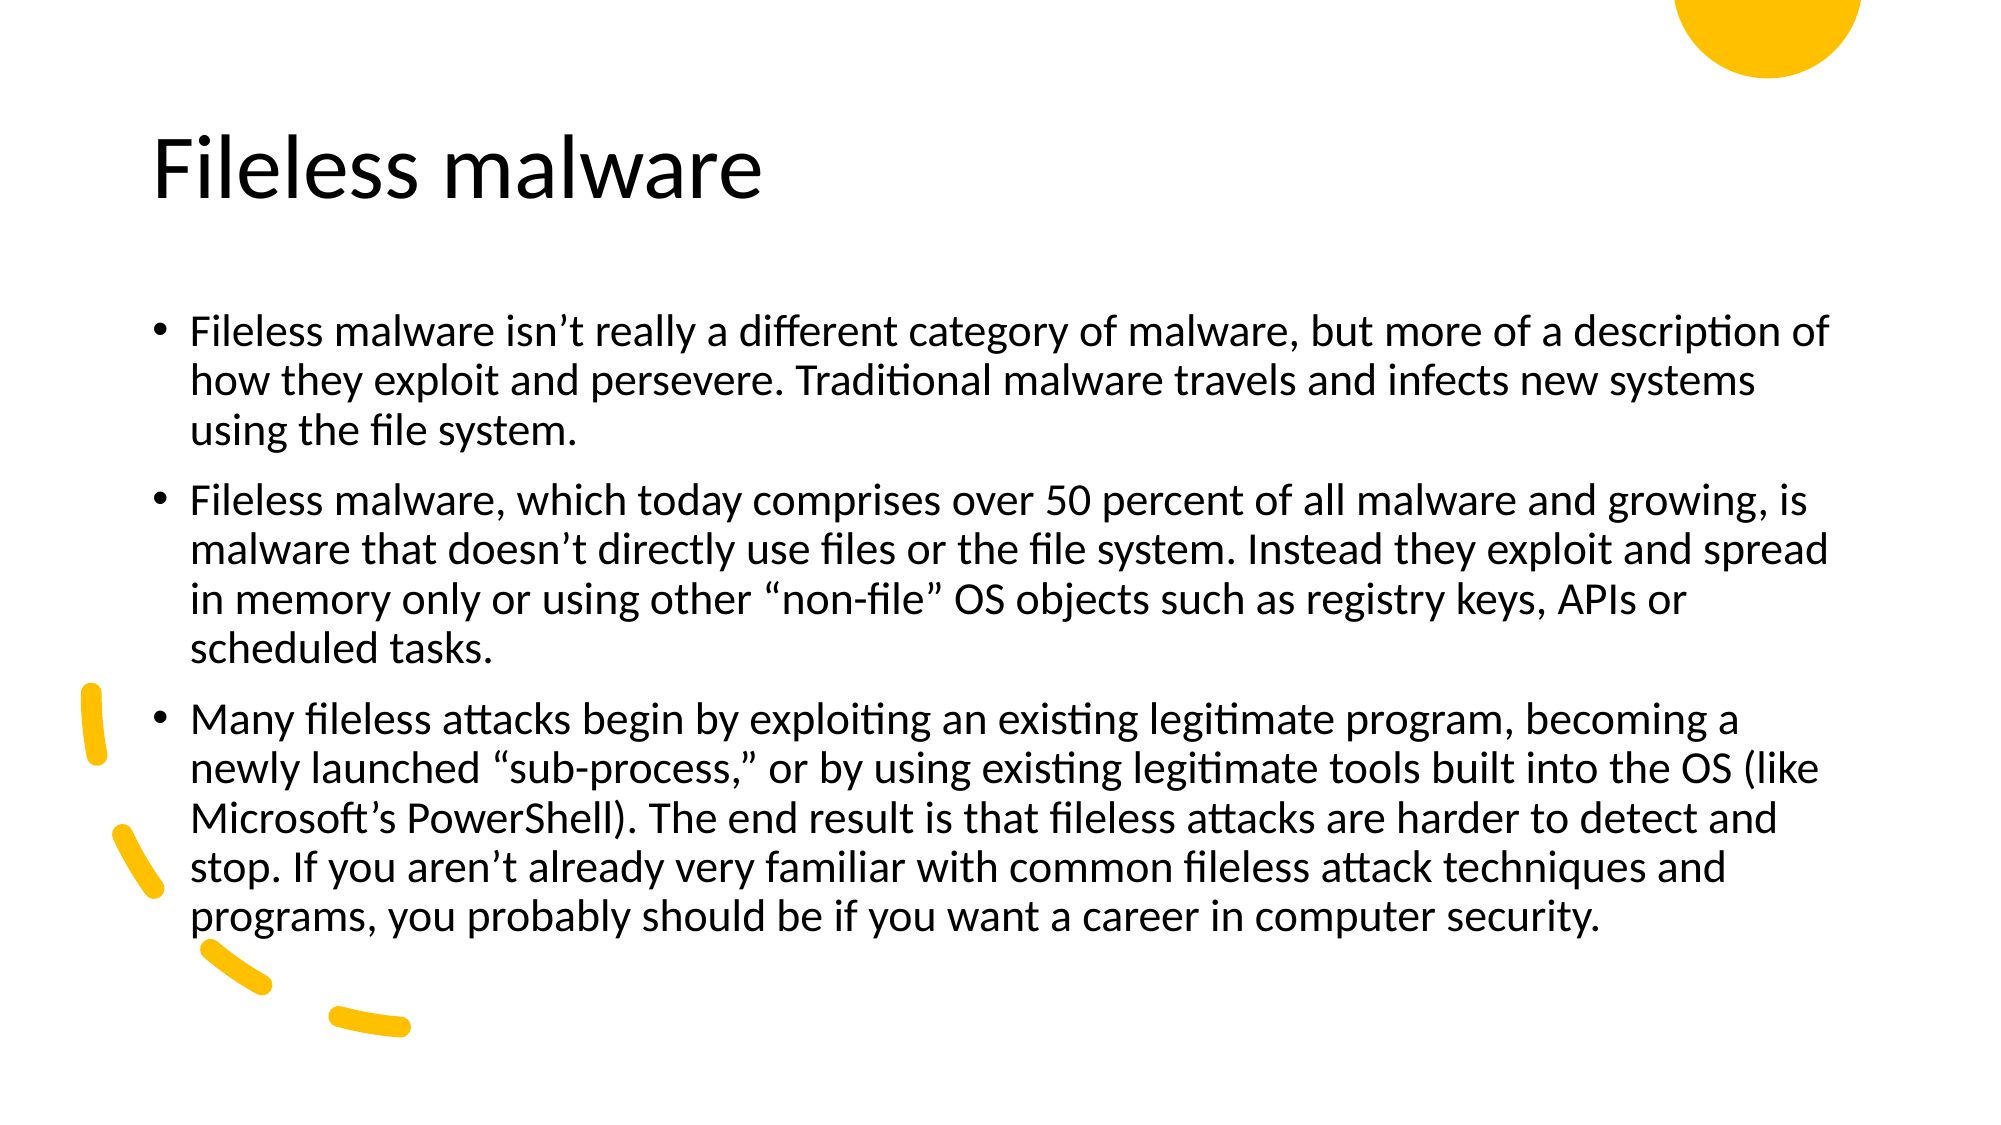

# Fileless malware
Fileless malware isn’t really a different category of malware, but more of a description of how they exploit and persevere. Traditional malware travels and infects new systems using the file system.
Fileless malware, which today comprises over 50 percent of all malware and growing, is malware that doesn’t directly use files or the file system. Instead they exploit and spread in memory only or using other “non-file” OS objects such as registry keys, APIs or scheduled tasks.
Many fileless attacks begin by exploiting an existing legitimate program, becoming a newly launched “sub-process,” or by using existing legitimate tools built into the OS (like Microsoft’s PowerShell). The end result is that fileless attacks are harder to detect and stop. If you aren’t already very familiar with common fileless attack techniques and programs, you probably should be if you want a career in computer security.